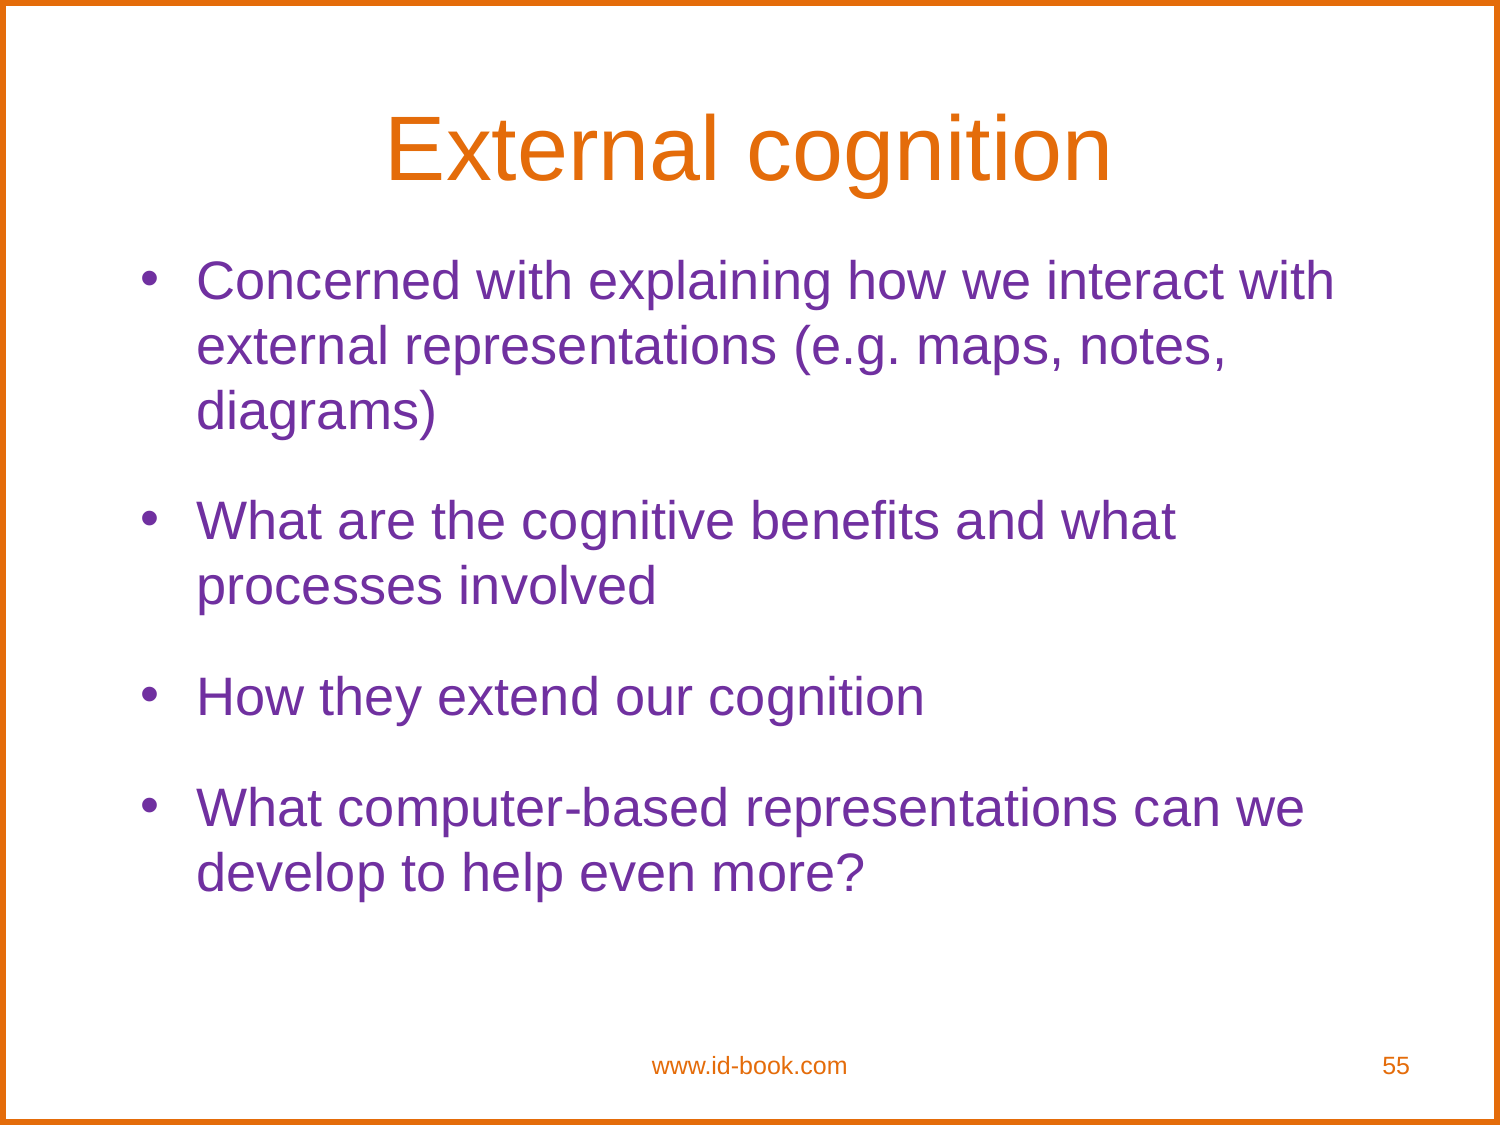

External cognition
Concerned with explaining how we interact with external representations (e.g. maps, notes, diagrams)

What are the cognitive benefits and what processes involved

How they extend our cognition

What computer-based representations can we develop to help even more?
www.id-book.com
55